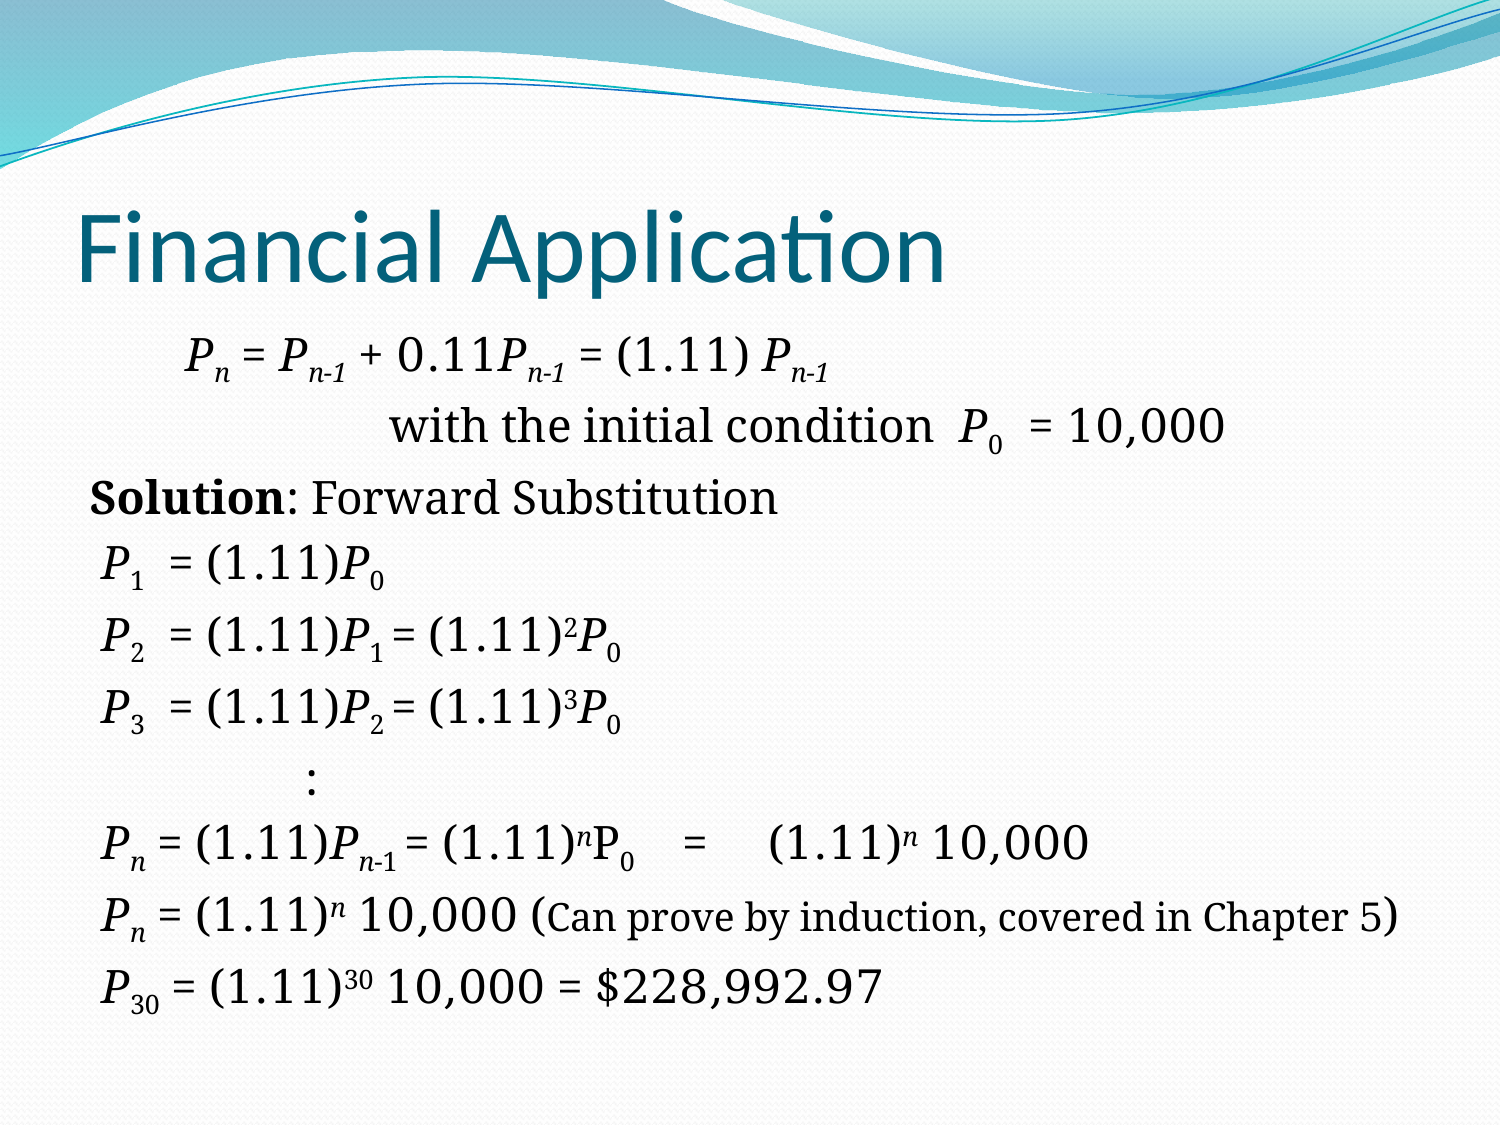

# Financial Application
        Pn = Pn-1 + 0.11Pn-1 = (1.11) Pn-1
                         with the initial condition  P0   = 10,000
Solution: Forward Substitution
 P1  = (1.11)P0
 P2  = (1.11)P1 = (1.11)2P0
 P3  = (1.11)P2 = (1.11)3P0
                  :
 Pn = (1.11)Pn-1 = (1.11)nP0    =     (1.11)n 10,000
 Pn = (1.11)n 10,000 (Can prove by induction, covered in Chapter 5)
 P30 = (1.11)30 10,000 = $228,992.97